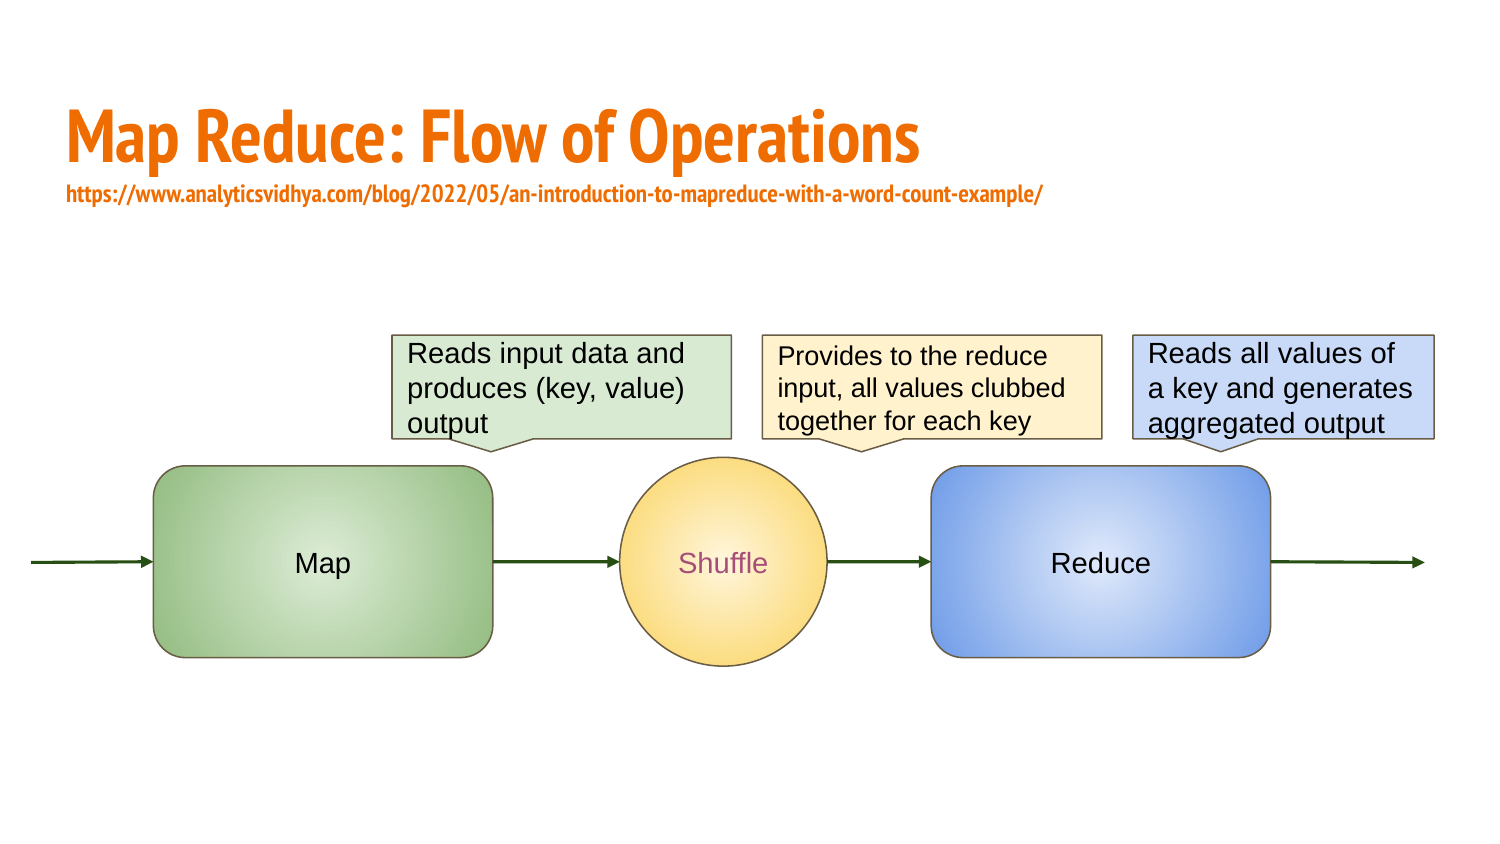

# Map Reduce: Flow of Operations https://www.analyticsvidhya.com/blog/2022/05/an-introduction-to-mapreduce-with-a-word-count-example/
Reads all values of a key and generates aggregated output
Reads input data and produces (key, value) output
Provides to the reduce input, all values clubbed together for each key
Shuffle
Map
Reduce